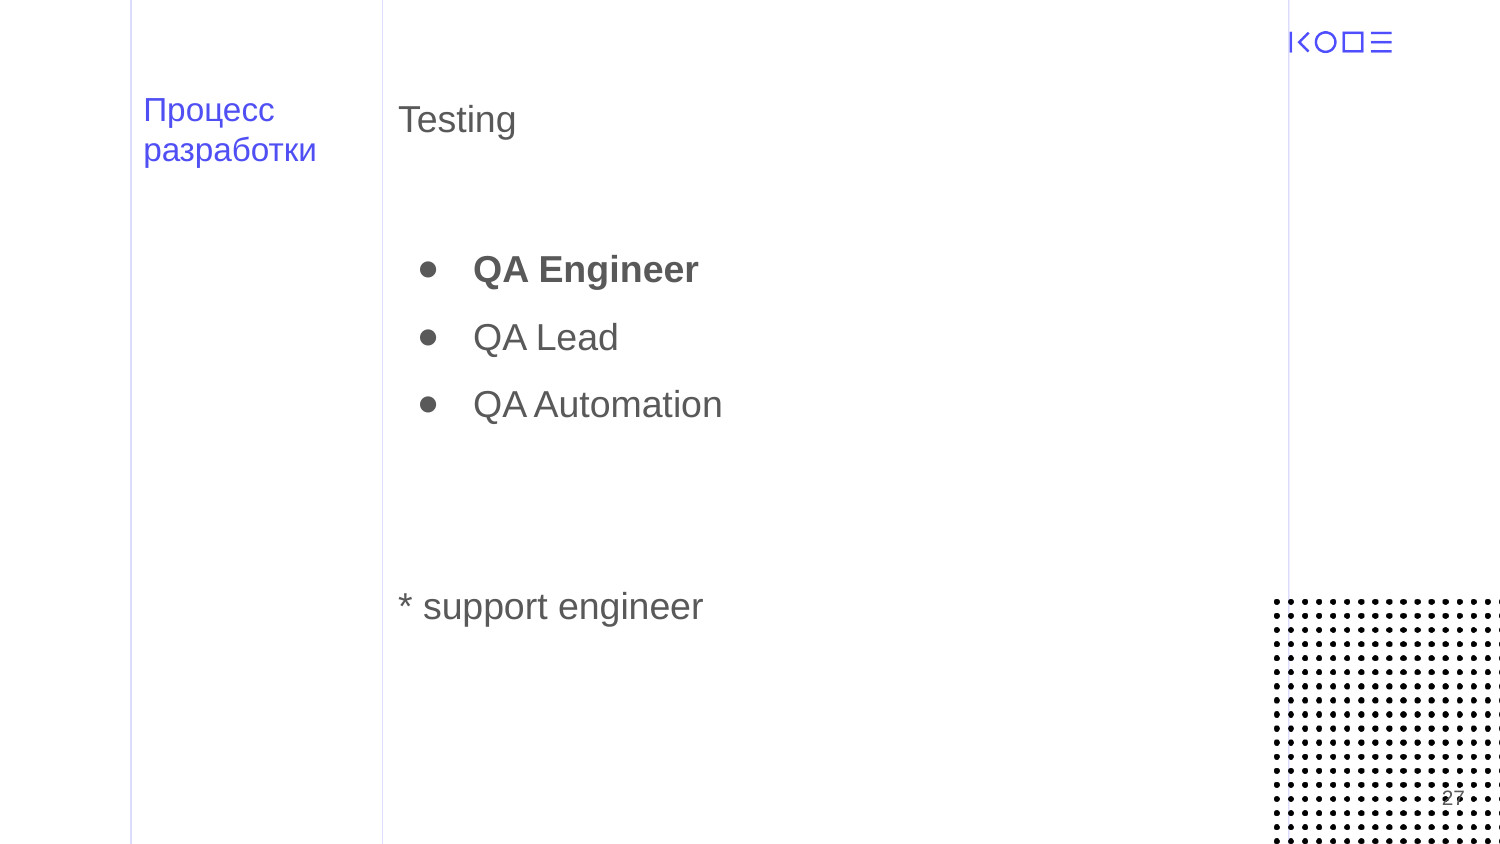

# Процесс разработки
Testing
QA Engineer
QA Lead
QA Automation

* support engineer
27